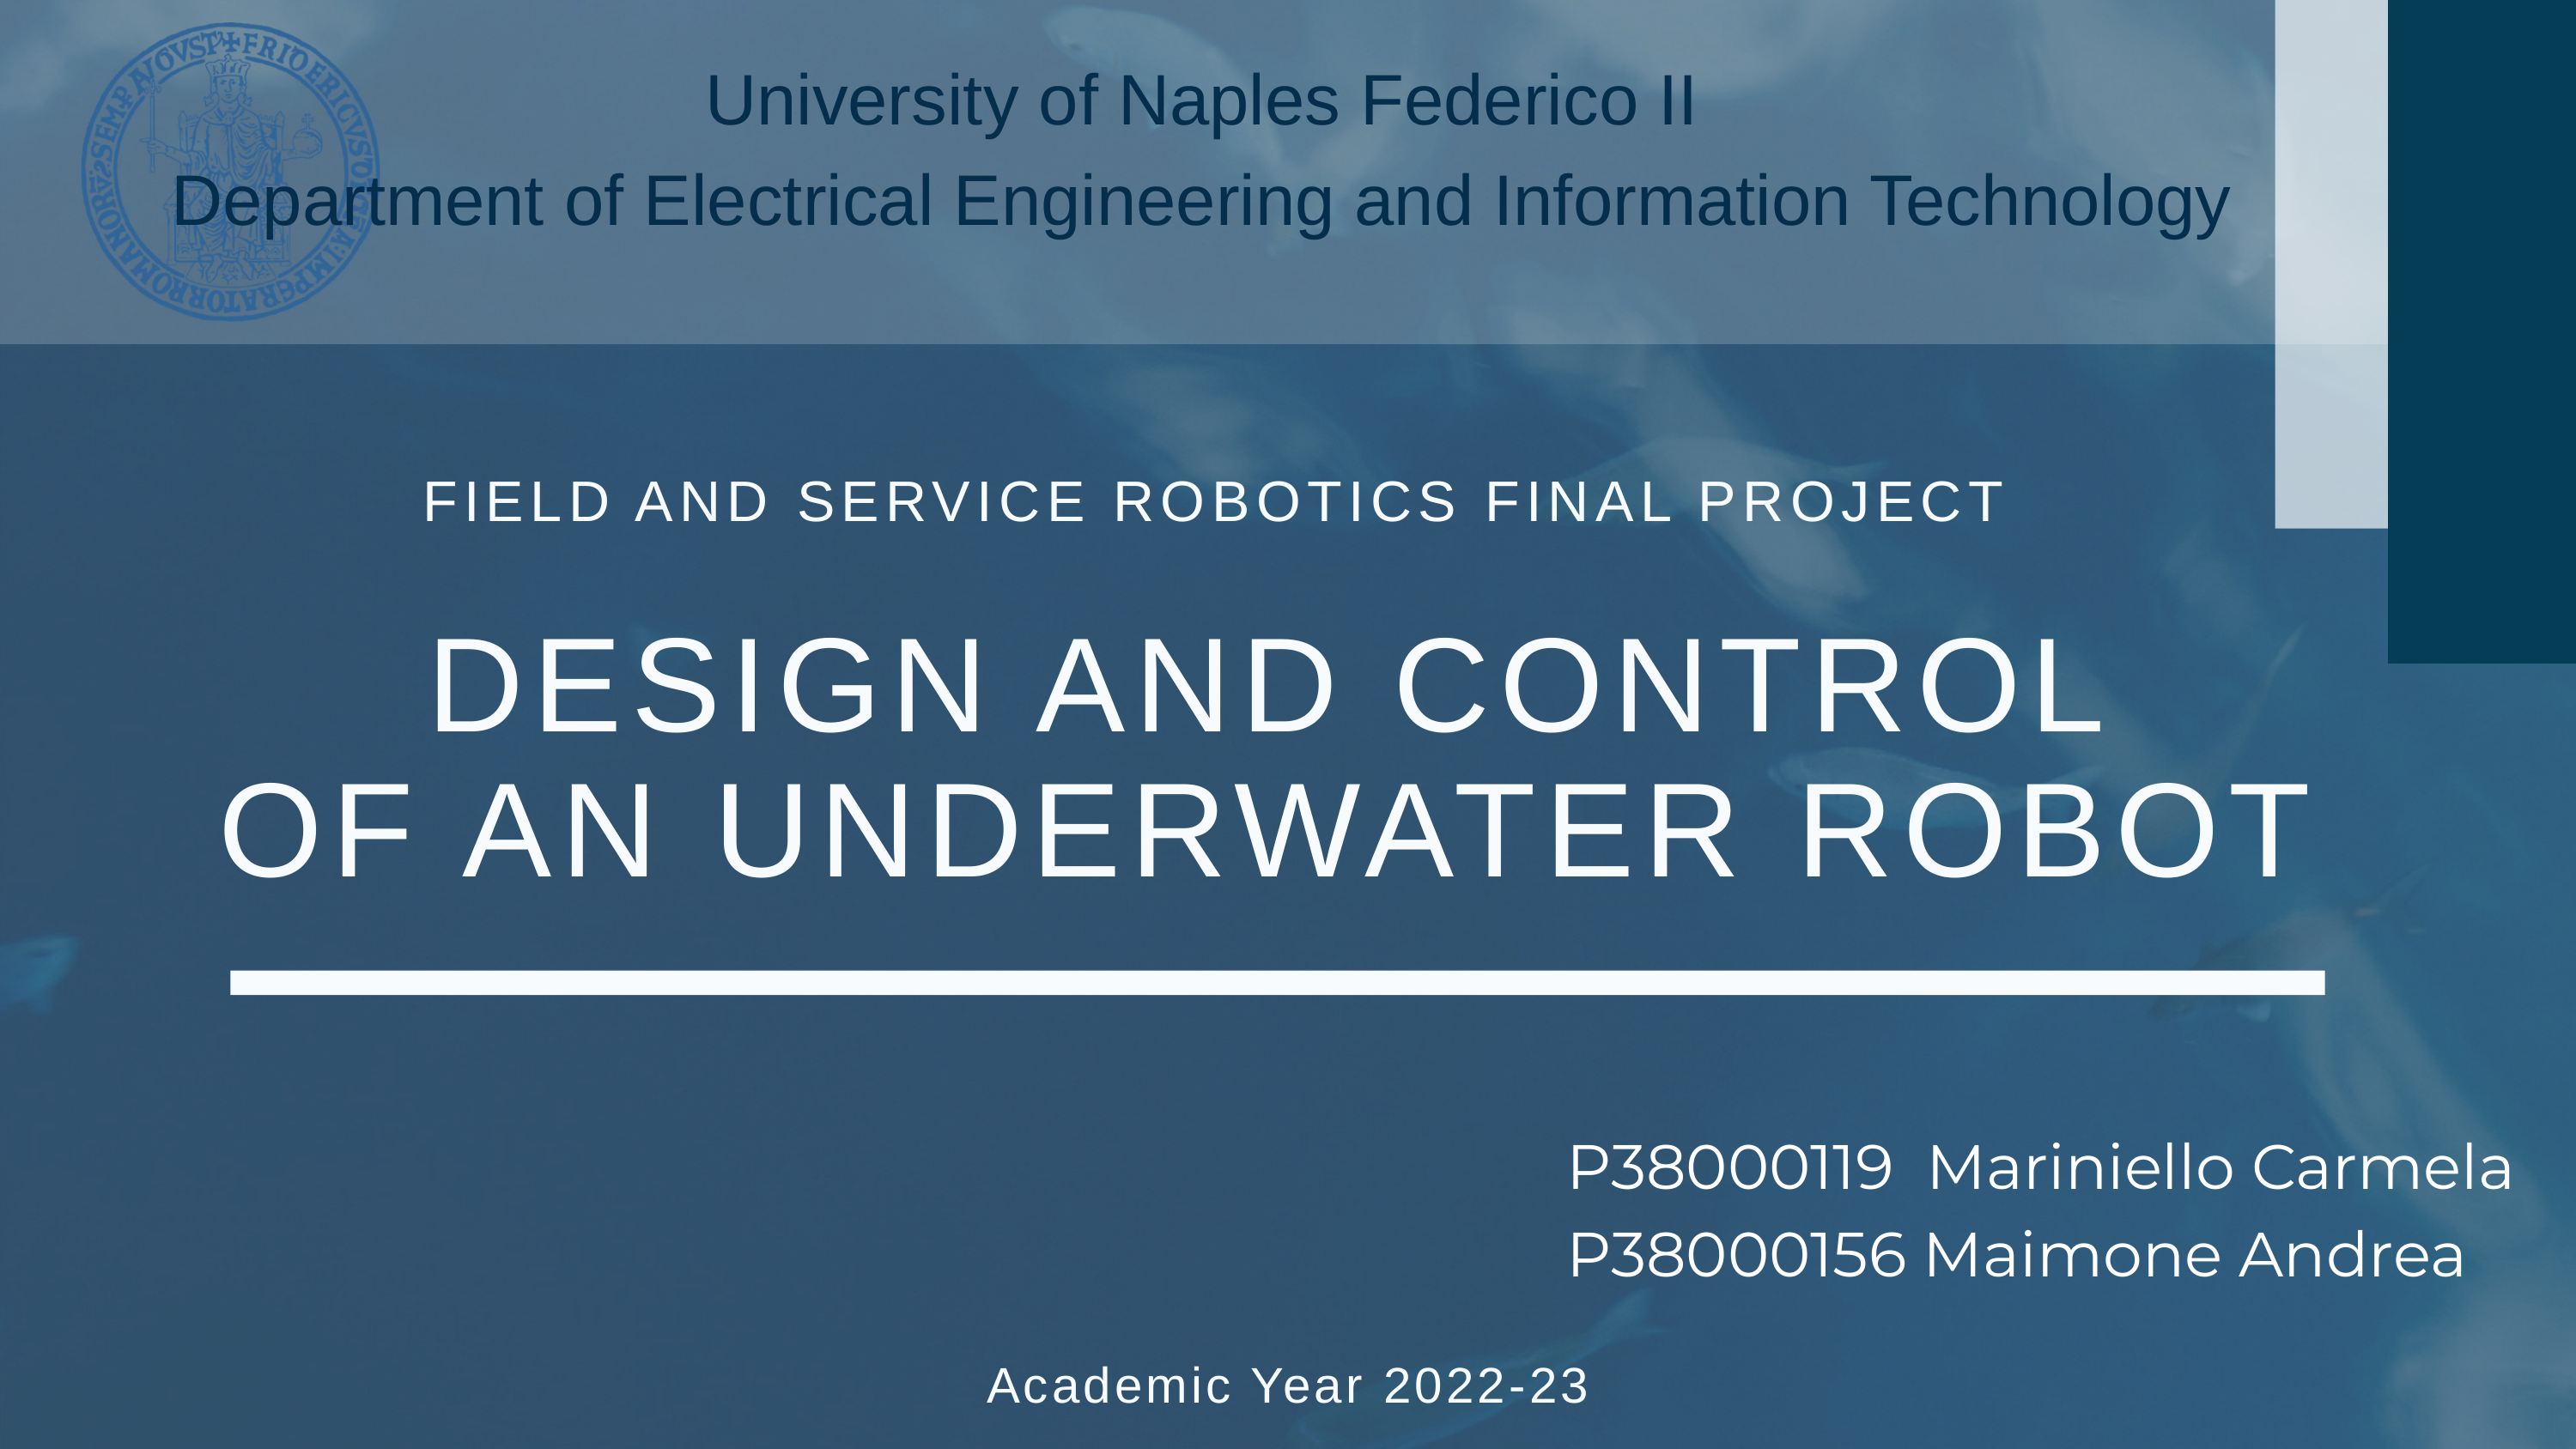

University of Naples Federico II
Department of Electrical Engineering and Information Technology

FIELD AND SERVICE ROBOTICS FINAL PROJECT
DESIGN AND CONTROL
OF AN UNDERWATER ROBOT

P38000119  Mariniello Carmela
P38000156 Maimone Andrea
Academic Year 2022-23